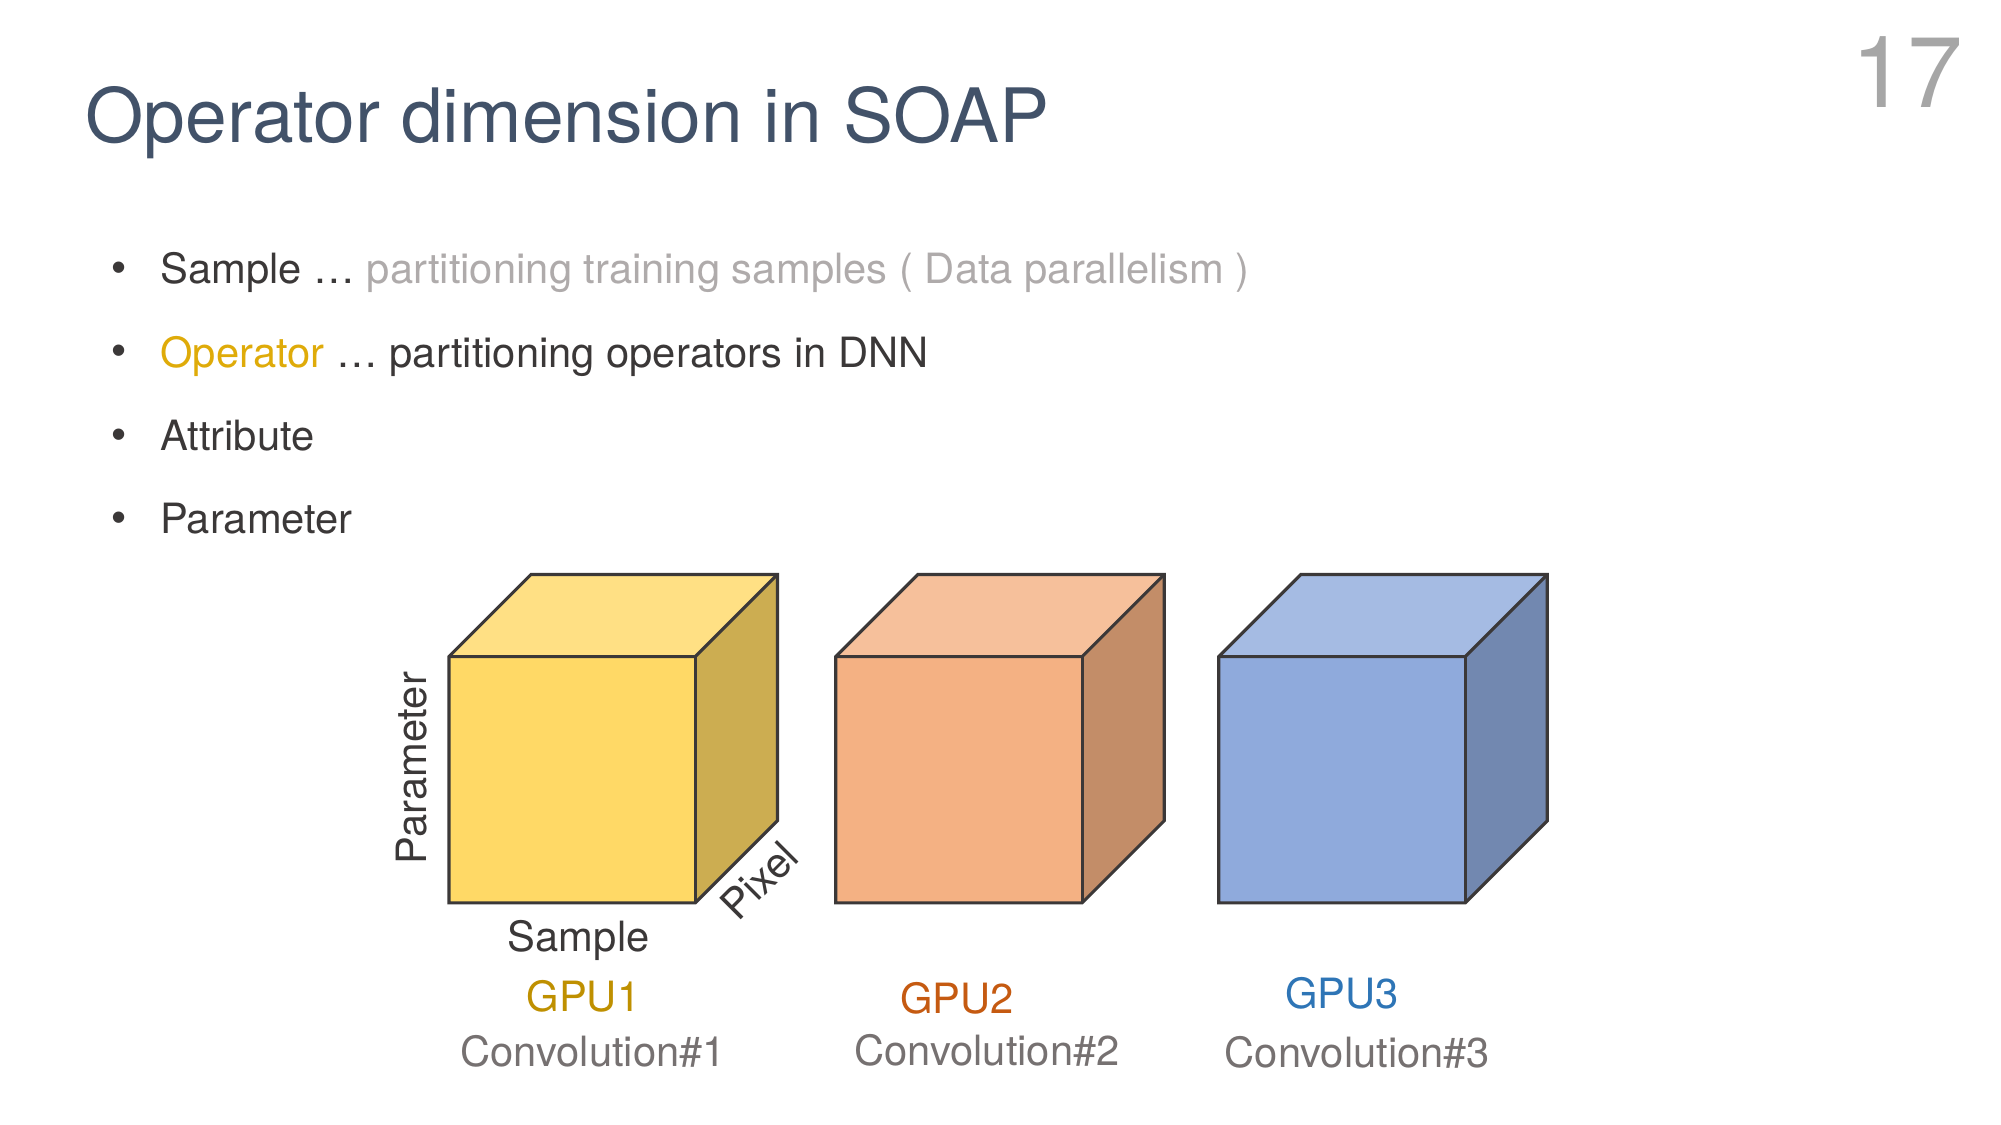

# Operator dimension in SOAP
17
 Sample … partitioning training samples ( Data parallelism )
 Operator … partitioning operators in DNN
 Attribute
 Parameter

Parameter
Pixel
Sample
GPU3
GPU1
GPU2
Convolution#2
Convolution#1
Convolution#3